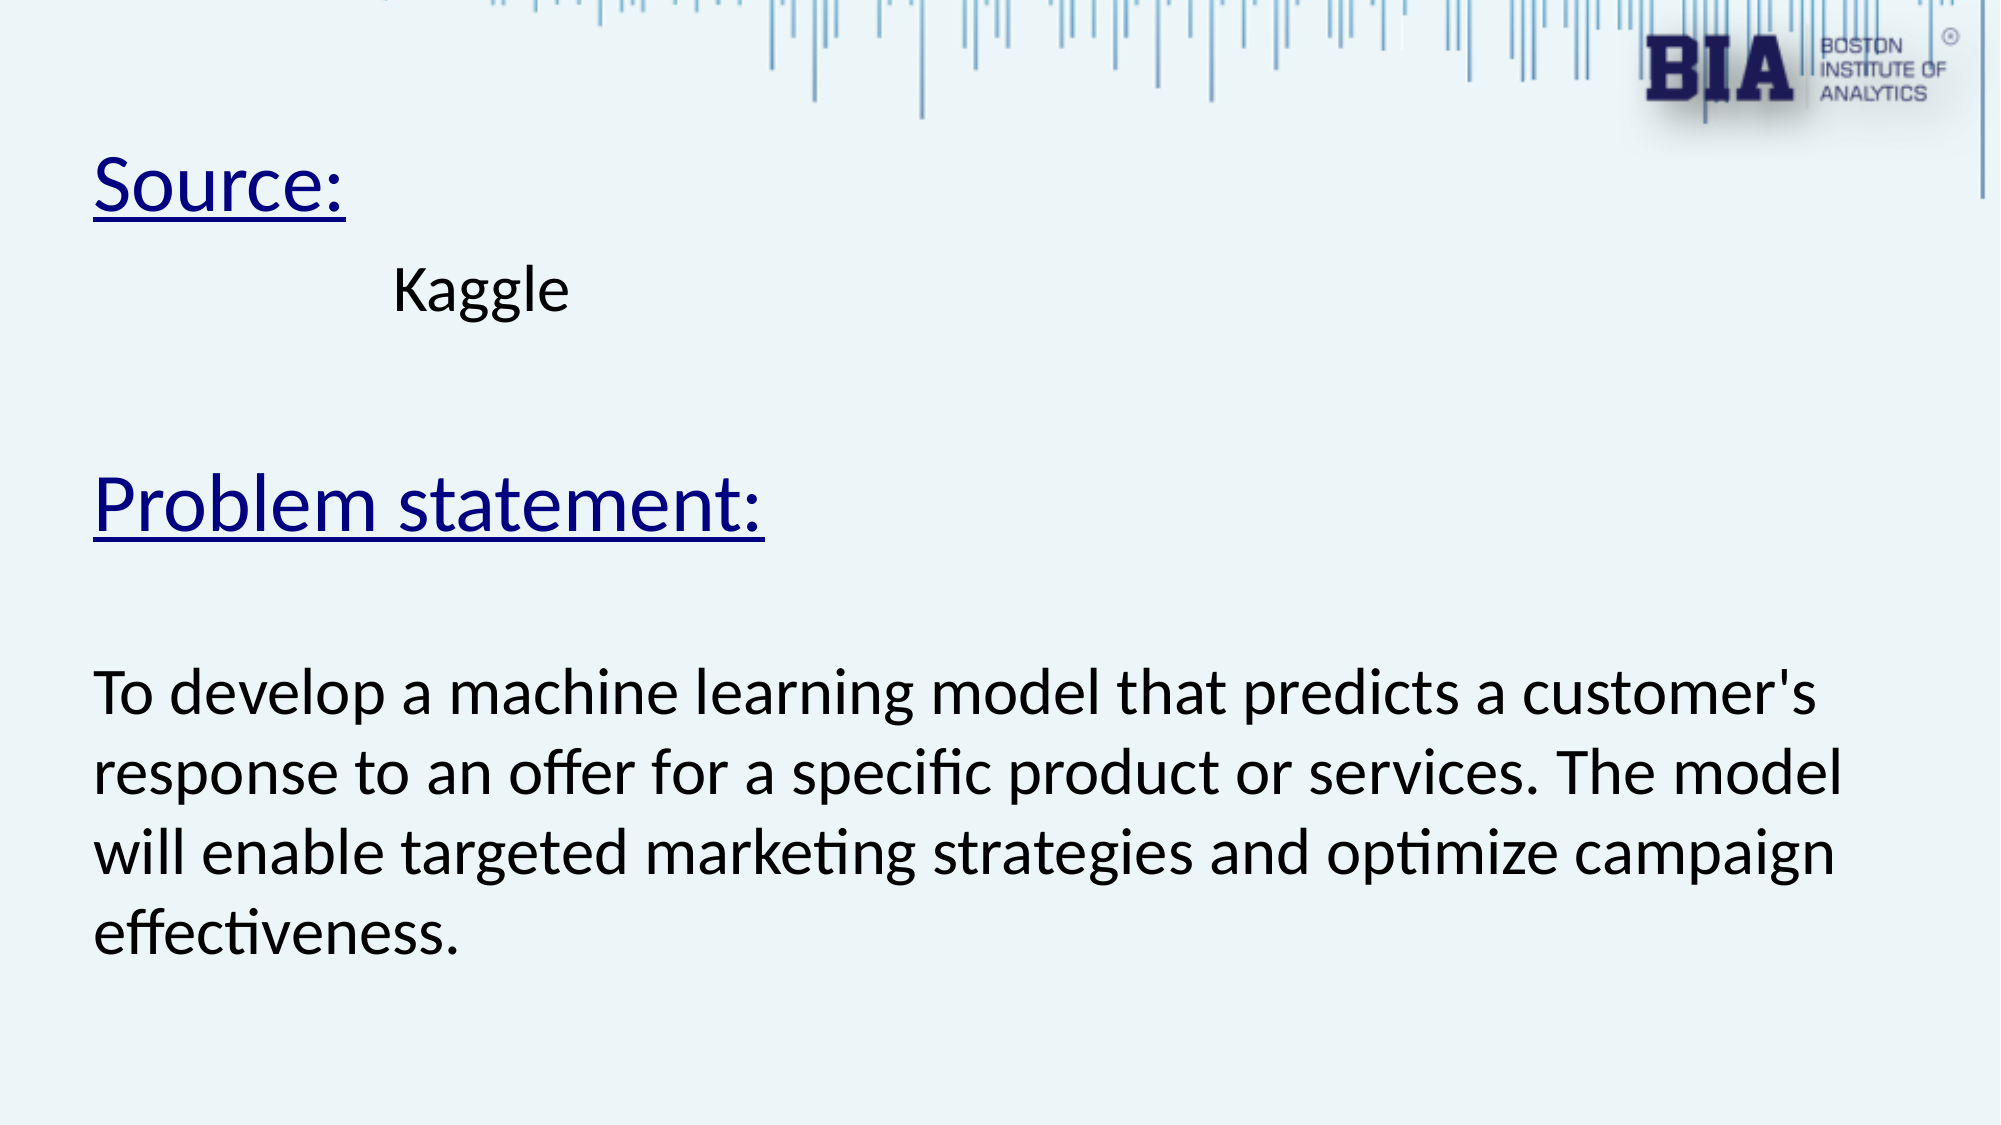

Source:
		Kaggle

Problem statement:

To develop a machine learning model that predicts a customer's response to an offer for a specific product or services. The model will enable targeted marketing strategies and optimize campaign effectiveness.